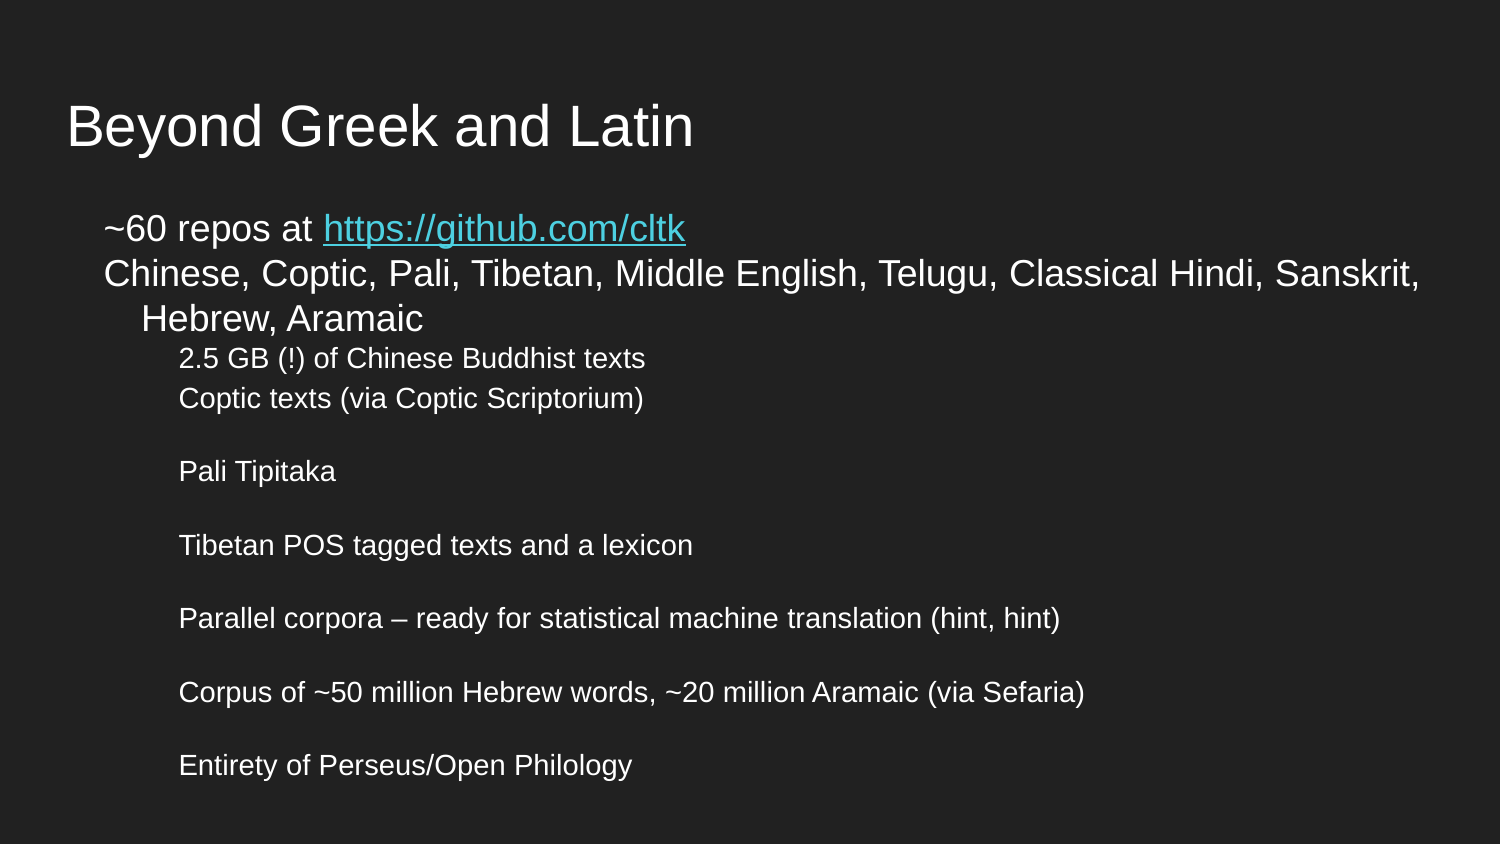

# Beyond Greek and Latin
~60 repos at https://github.com/cltk
Chinese, Coptic, Pali, Tibetan, Middle English, Telugu, Classical Hindi, Sanskrit, Hebrew, Aramaic
2.5 GB (!) of Chinese Buddhist texts
Coptic texts (via Coptic Scriptorium)
Pali Tipitaka
Tibetan POS tagged texts and a lexicon
Parallel corpora – ready for statistical machine translation (hint, hint)
Corpus of ~50 million Hebrew words, ~20 million Aramaic (via Sefaria)
Entirety of Perseus/Open Philology